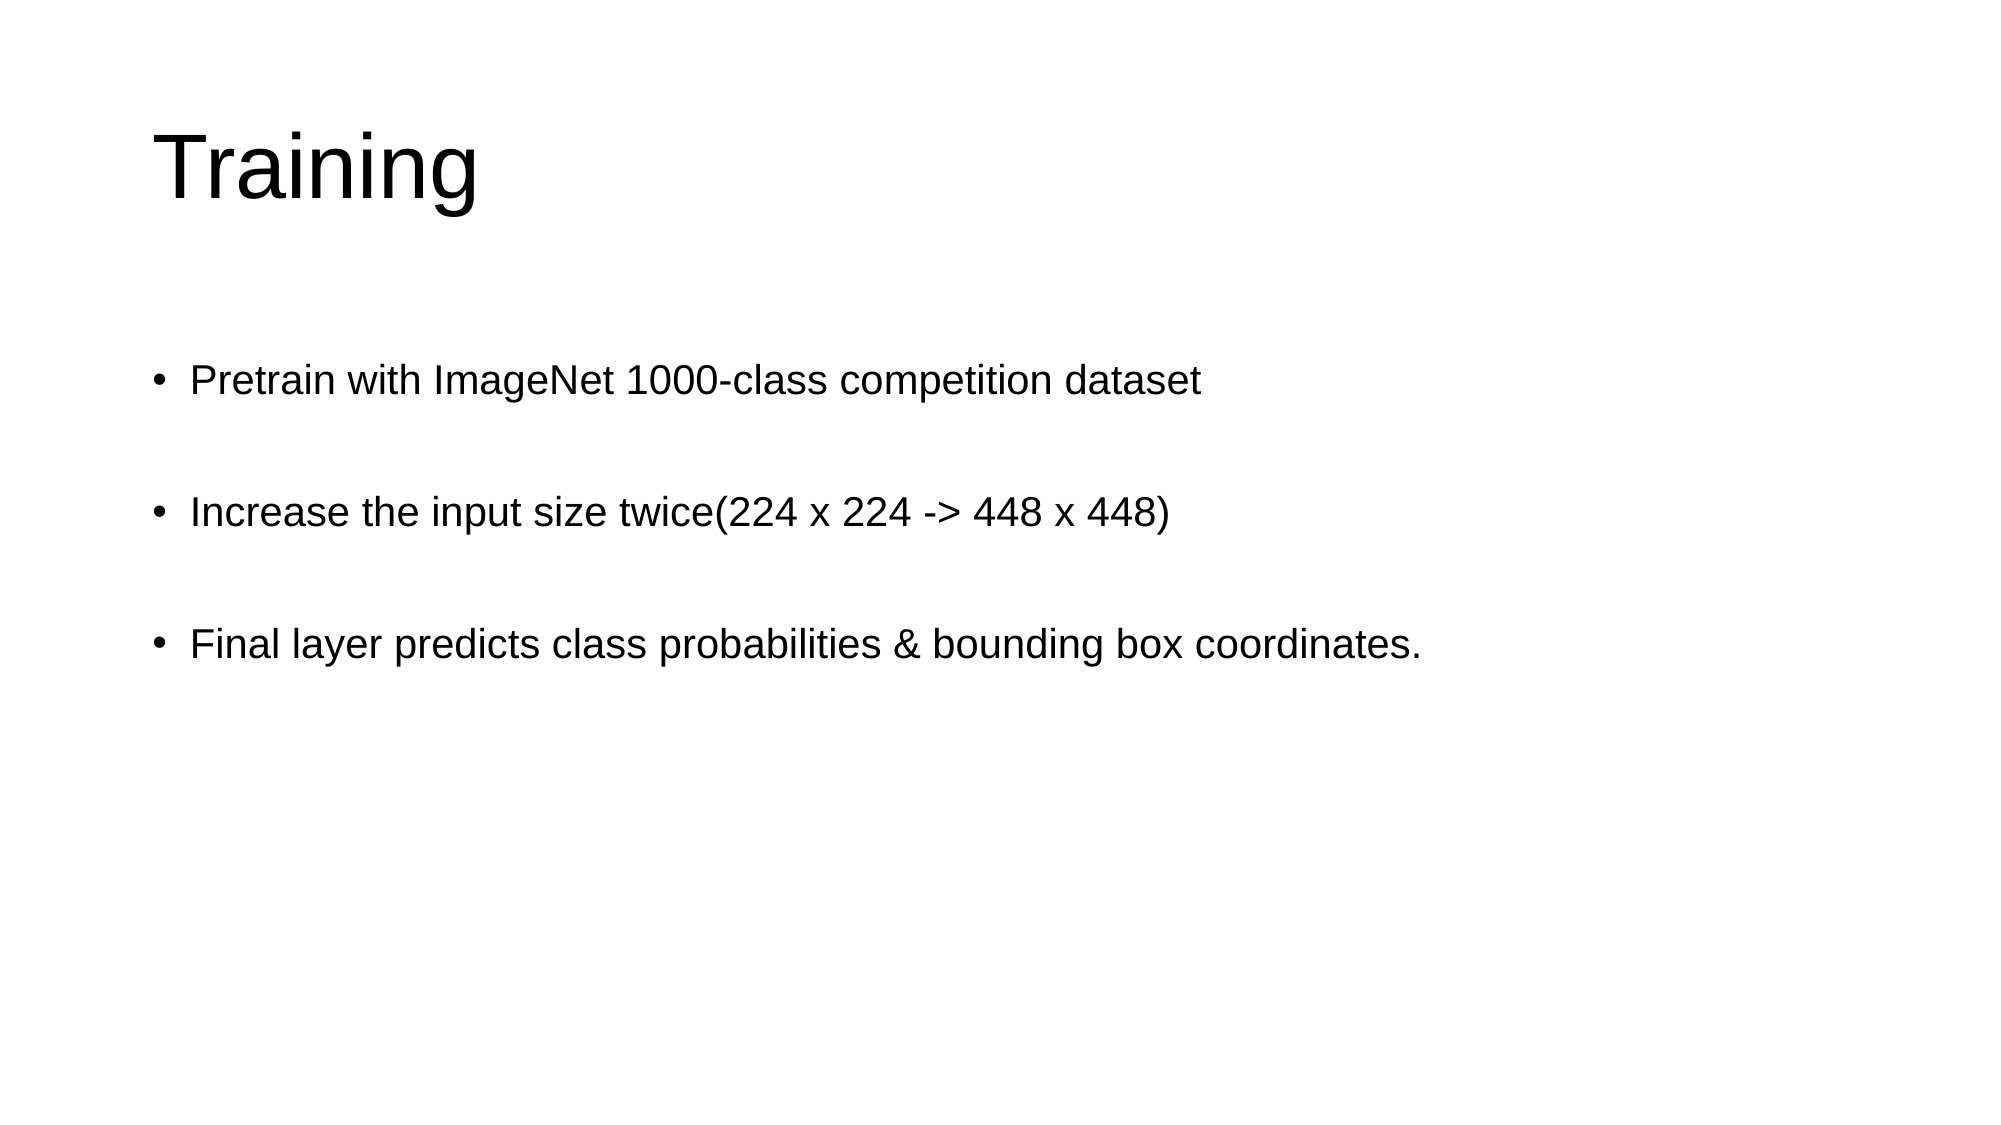

# Training
Pretrain with ImageNet 1000-class competition dataset

Increase the input size twice(224 x 224 -> 448 x 448)

Final layer predicts class probabilities & bounding box coordinates.